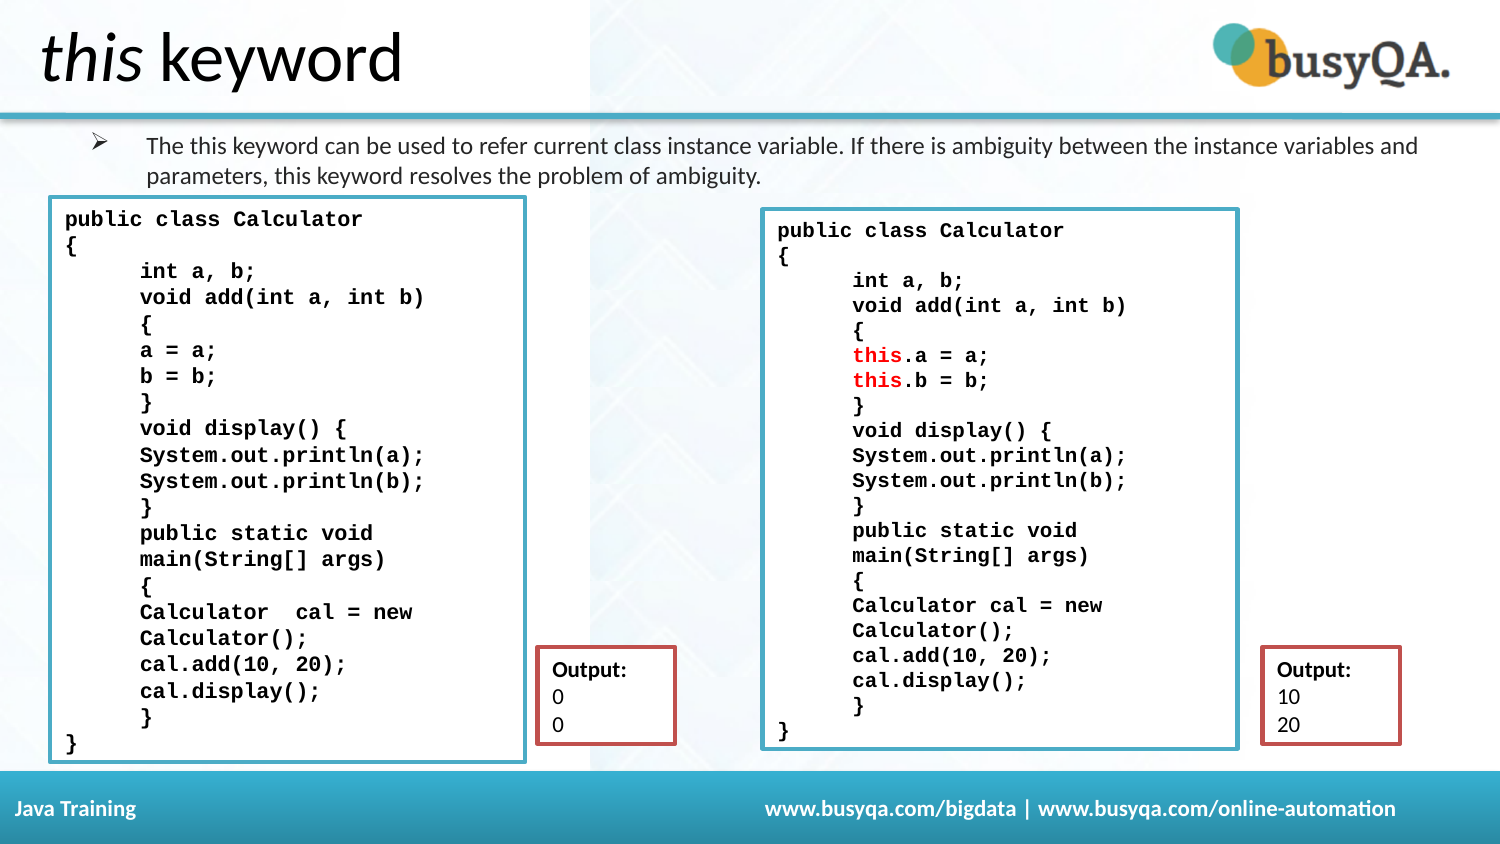

# this keyword
The this keyword can be used to refer current class instance variable. If there is ambiguity between the instance variables and parameters, this keyword resolves the problem of ambiguity.
public class Calculator
{
int a, b;
void add(int a, int b)
{
a = a;
b = b;
}
void display() {
System.out.println(a);
System.out.println(b);
}
public static void main(String[] args)
{
Calculator  cal = new Calculator();
cal.add(10, 20);
cal.display();
}
}
public class Calculator
{
int a, b;
void add(int a, int b)
{
this.a = a;
this.b = b;
}
void display() {
System.out.println(a);
System.out.println(b);
}
public static void main(String[] args)
{
Calculator cal = new Calculator();
cal.add(10, 20);
cal.display();
}
}
Output:
0
0
Output:
10
20